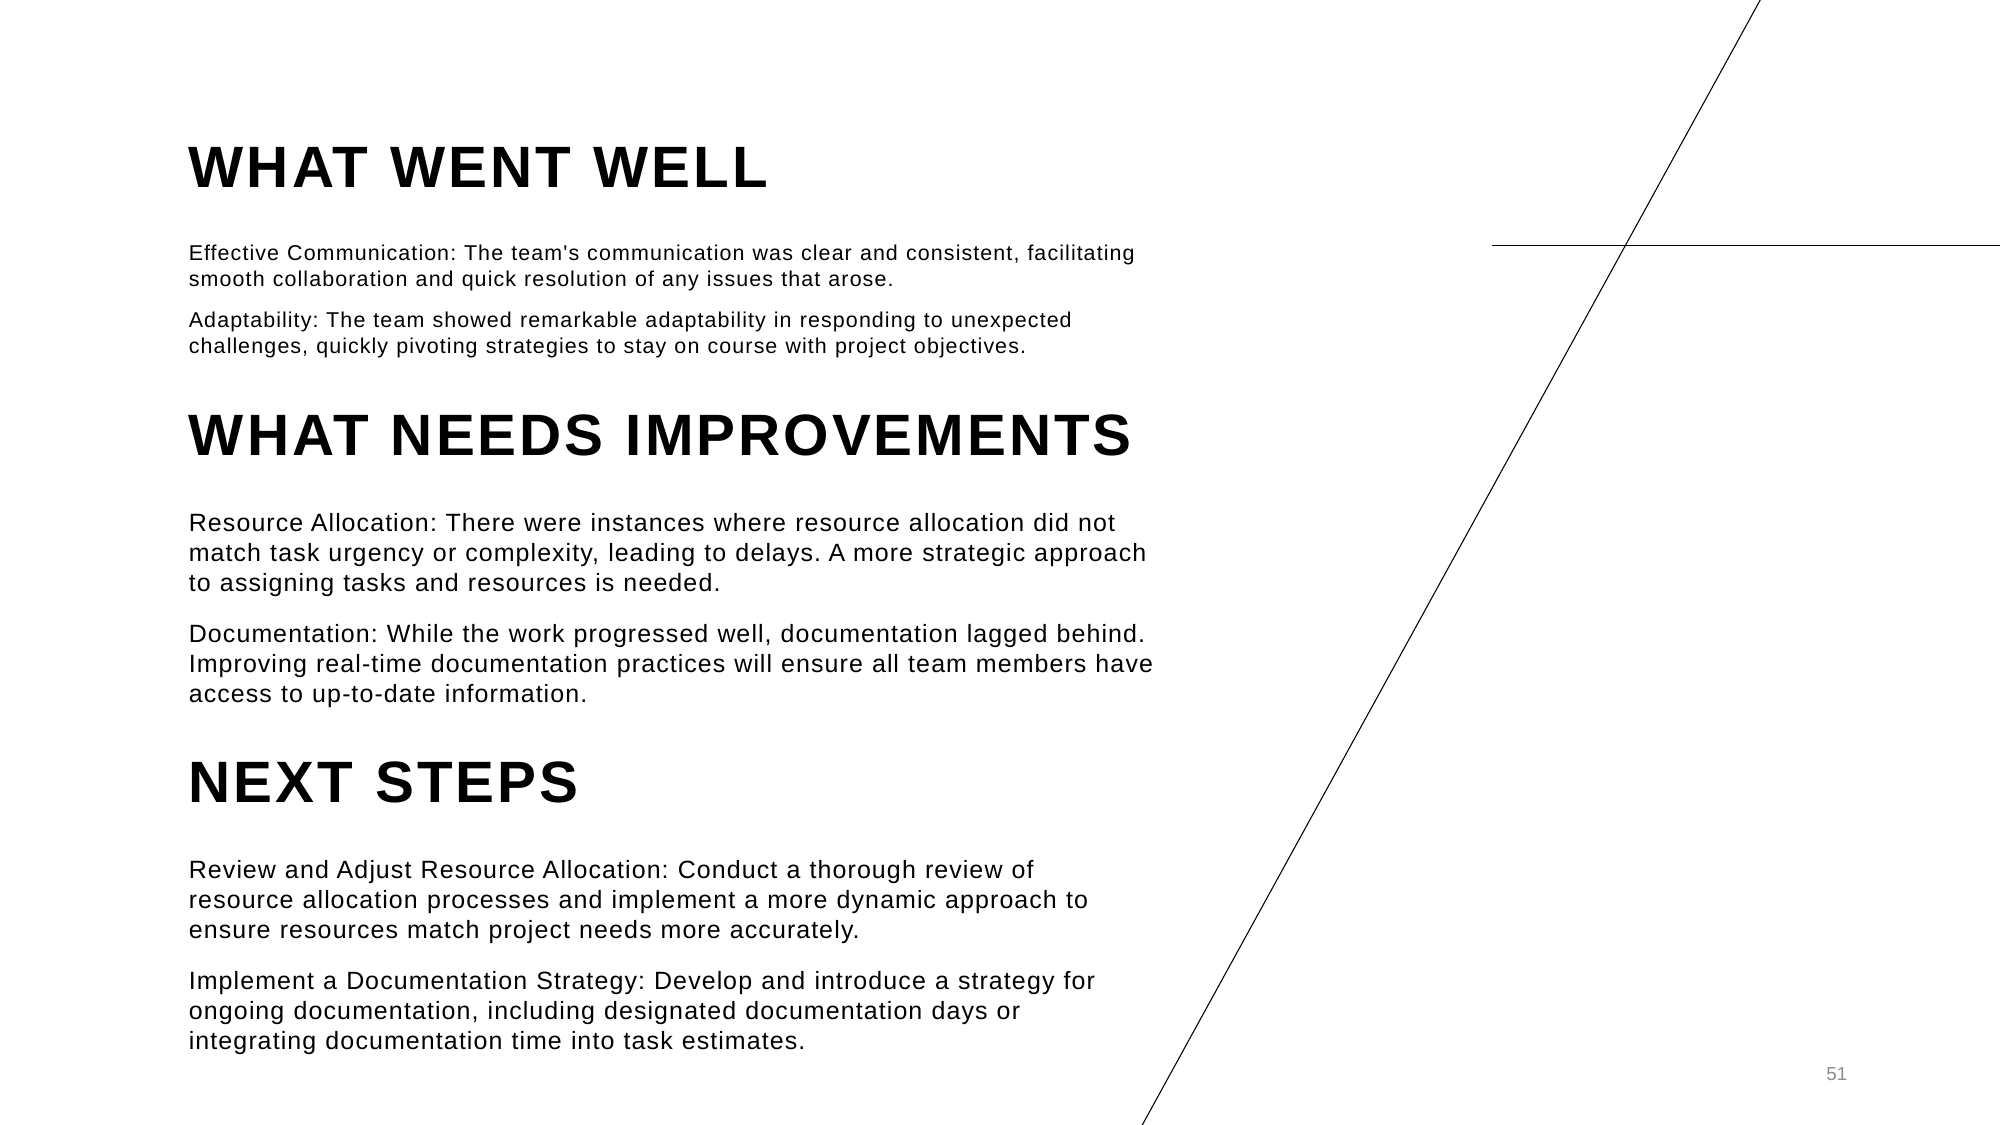

# What went well
Effective Communication: The team's communication was clear and consistent, facilitating smooth collaboration and quick resolution of any issues that arose.
Adaptability: The team showed remarkable adaptability in responding to unexpected challenges, quickly pivoting strategies to stay on course with project objectives.
What needs improvements
Resource Allocation: There were instances where resource allocation did not match task urgency or complexity, leading to delays. A more strategic approach to assigning tasks and resources is needed.
Documentation: While the work progressed well, documentation lagged behind. Improving real-time documentation practices will ensure all team members have access to up-to-date information.
Next steps
Review and Adjust Resource Allocation: Conduct a thorough review of resource allocation processes and implement a more dynamic approach to ensure resources match project needs more accurately.
Implement a Documentation Strategy: Develop and introduce a strategy for ongoing documentation, including designated documentation days or integrating documentation time into task estimates.
51